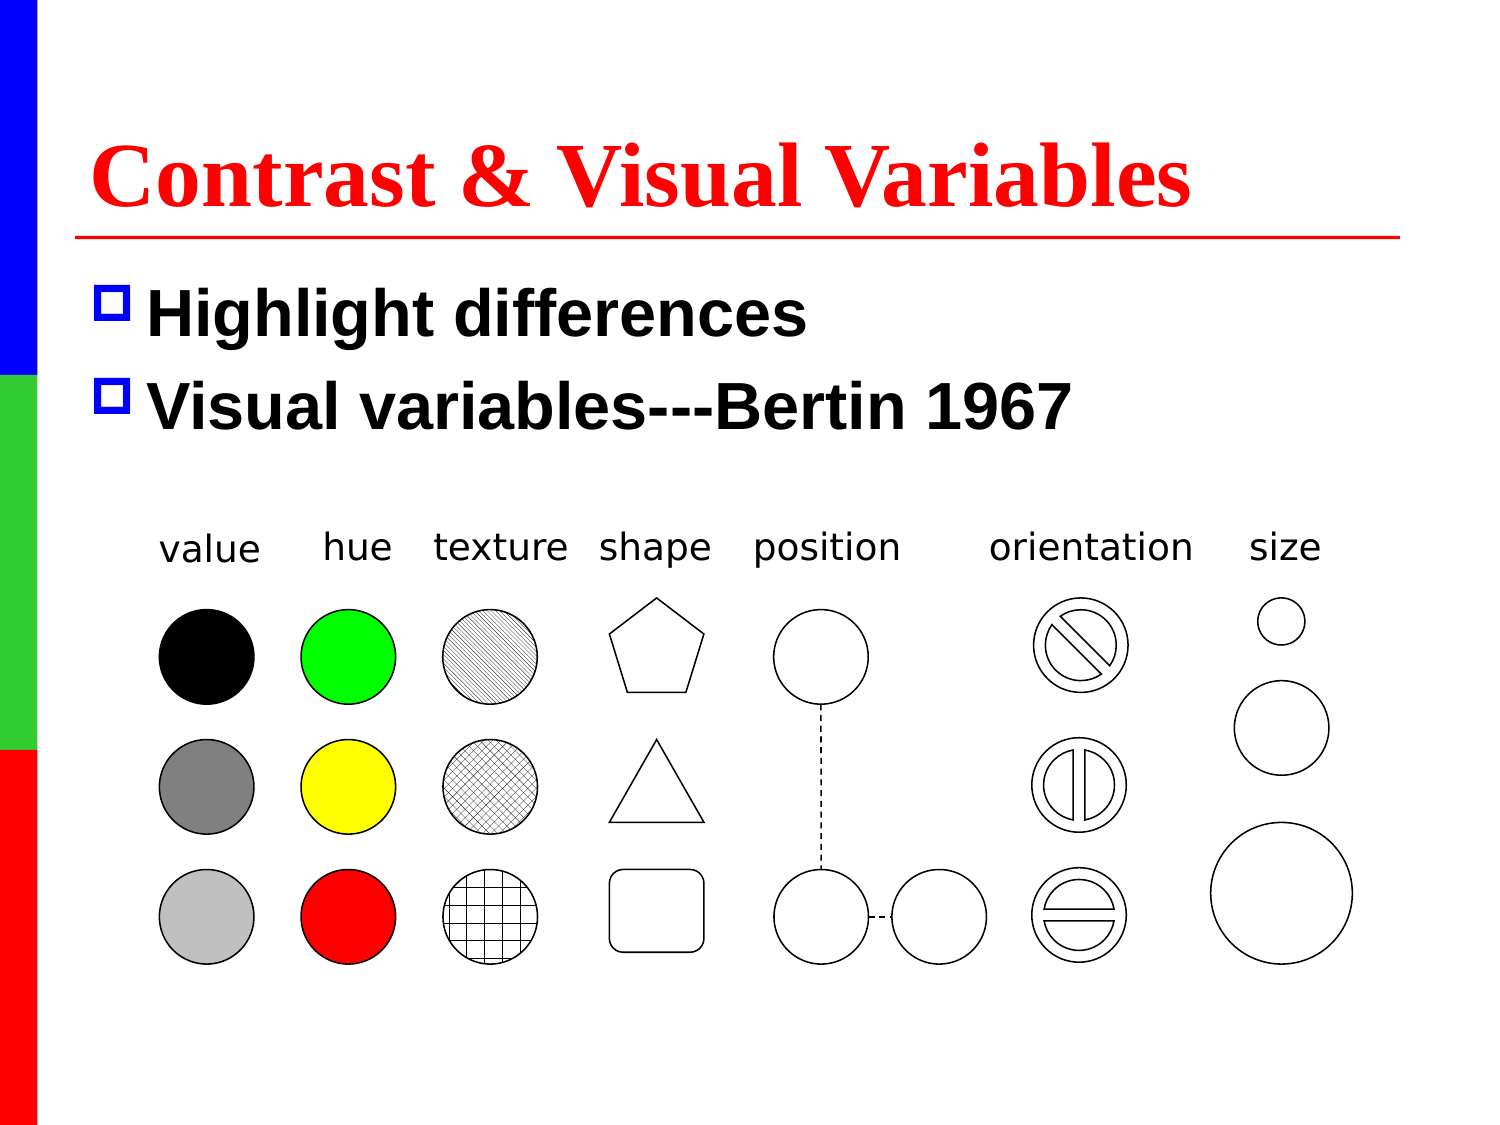

# Contrast & Visual Variables
Highlight differences
Visual variables---Bertin 1967
hue

texture

shape

position

orientation

size

value